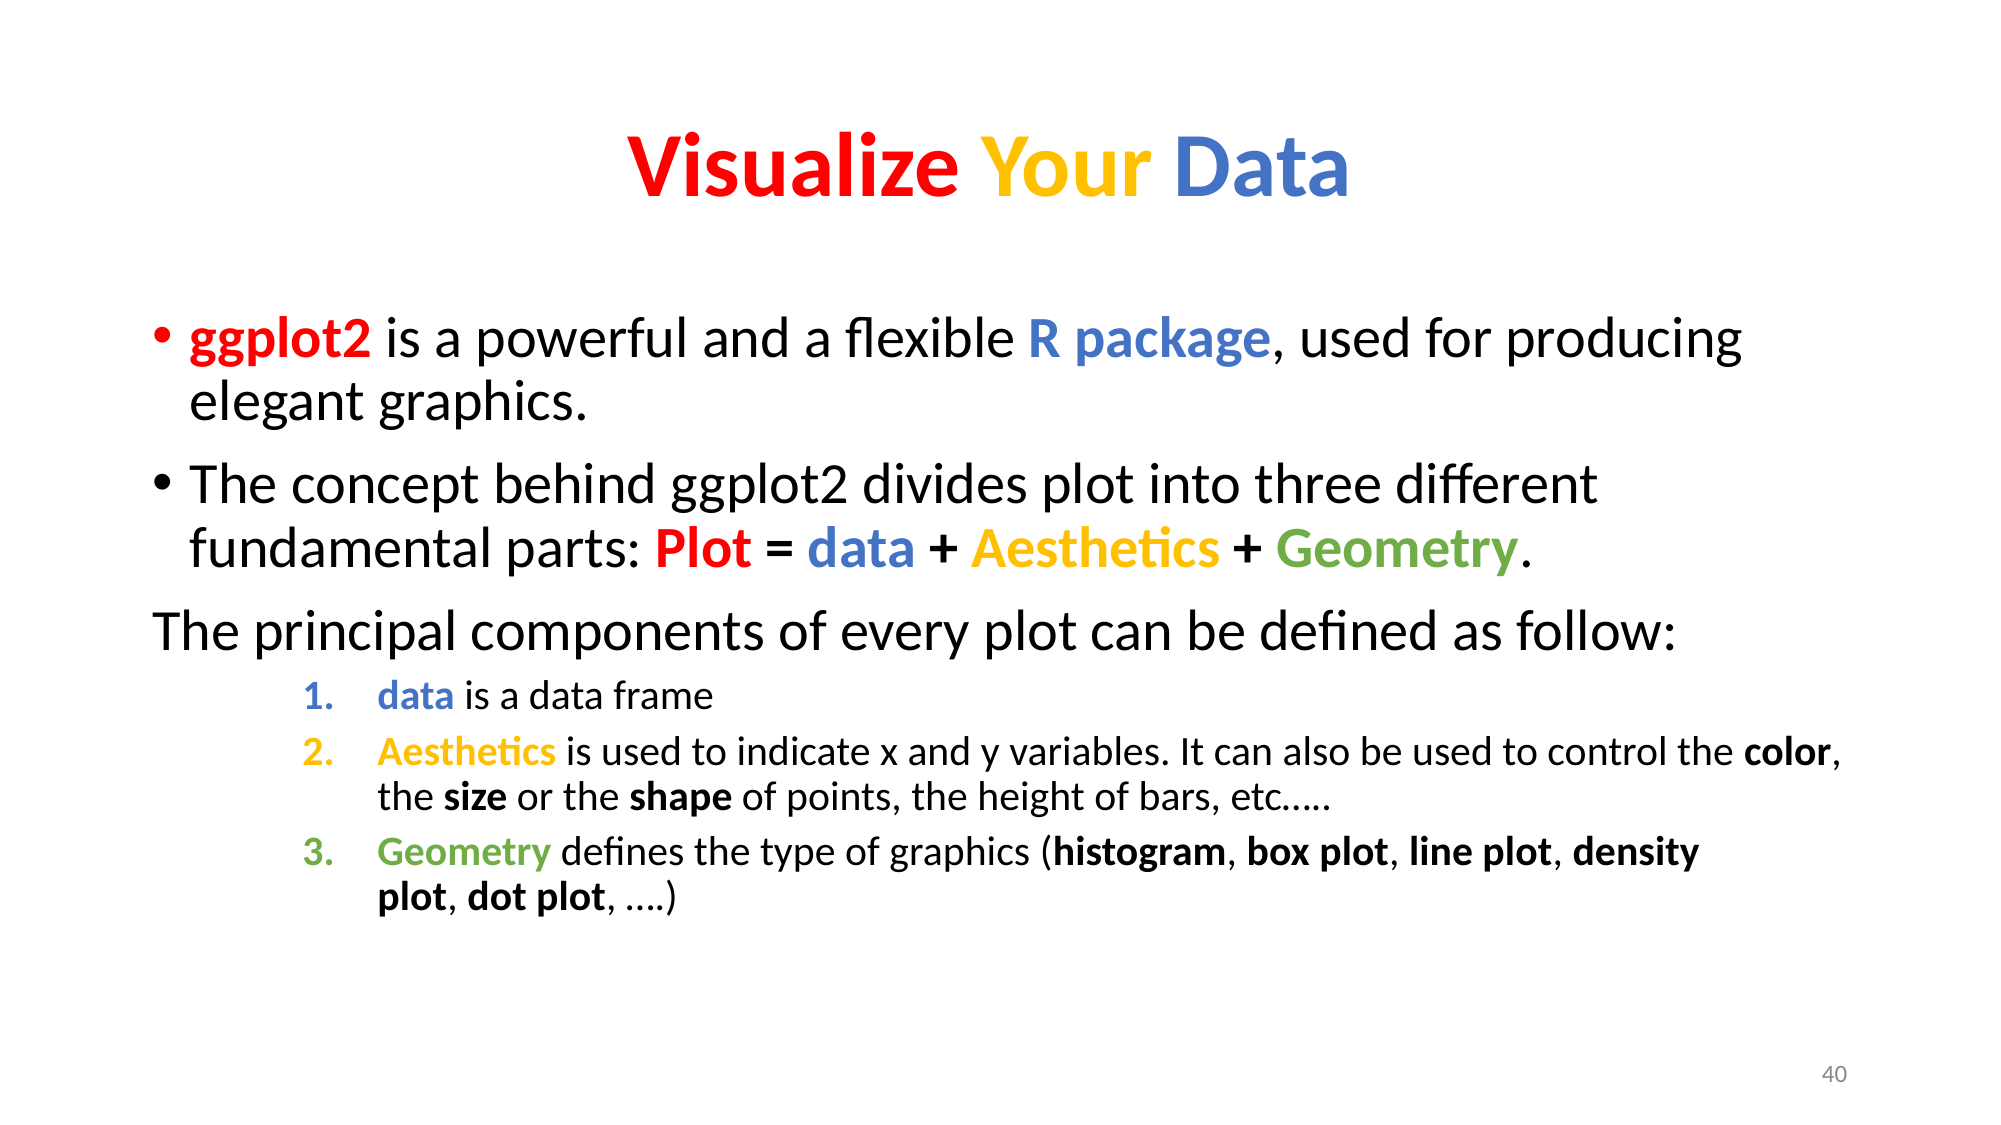

# Visualize Your Data
ggplot2 is a powerful and a flexible R package, used for producing elegant graphics.
The concept behind ggplot2 divides plot into three different fundamental parts: Plot = data + Aesthetics + Geometry.
The principal components of every plot can be defined as follow:
data is a data frame
Aesthetics is used to indicate x and y variables. It can also be used to control the color, the size or the shape of points, the height of bars, etc…..
Geometry defines the type of graphics (histogram, box plot, line plot, density plot, dot plot, ….)

40